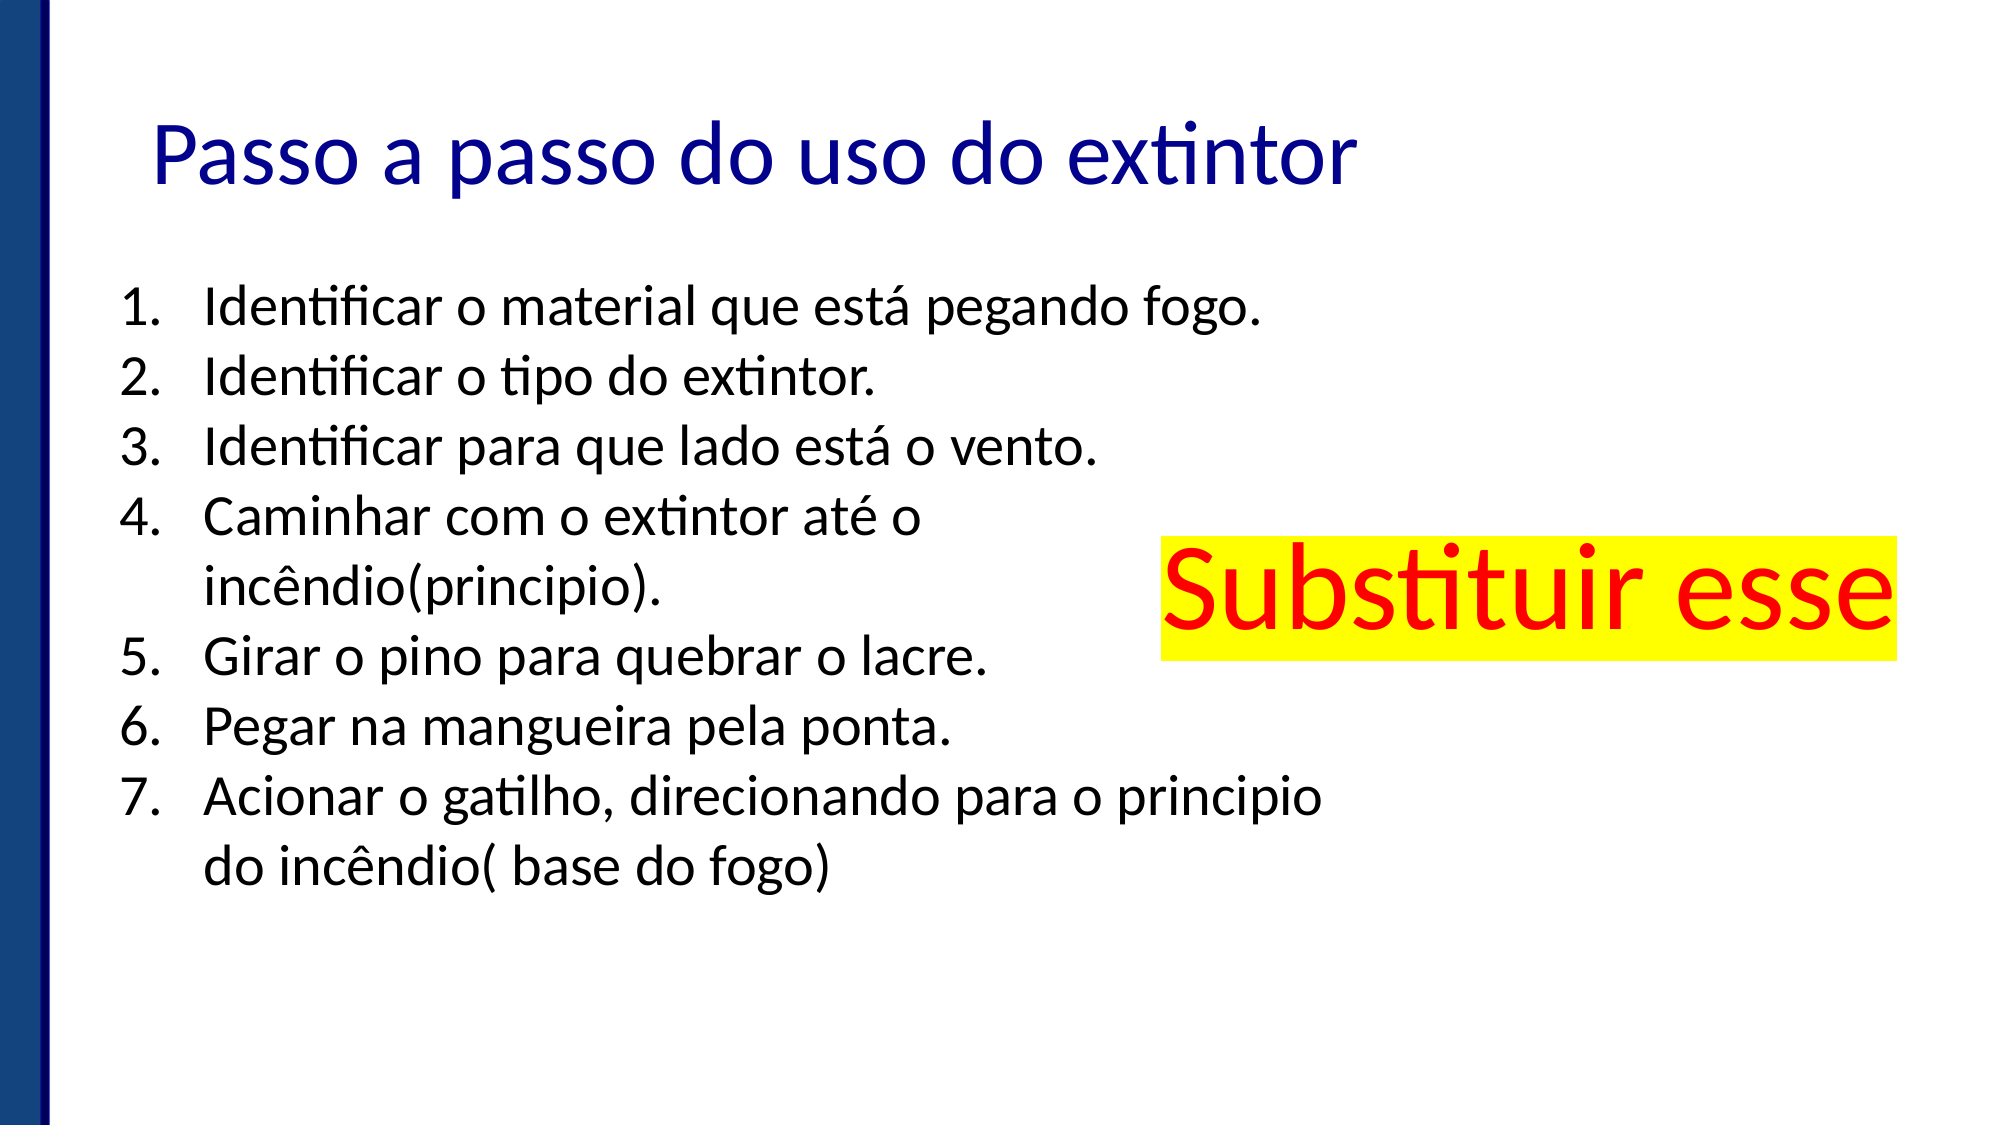

Passo a passo do uso do extintor
Identificar o material que está pegando fogo.
Identificar o tipo do extintor.
Identificar para que lado está o vento.
Caminhar com o extintor até o incêndio(principio).
Girar o pino para quebrar o lacre.
Pegar na mangueira pela ponta.
Acionar o gatilho, direcionando para o principio do incêndio( base do fogo)

Substituir esse